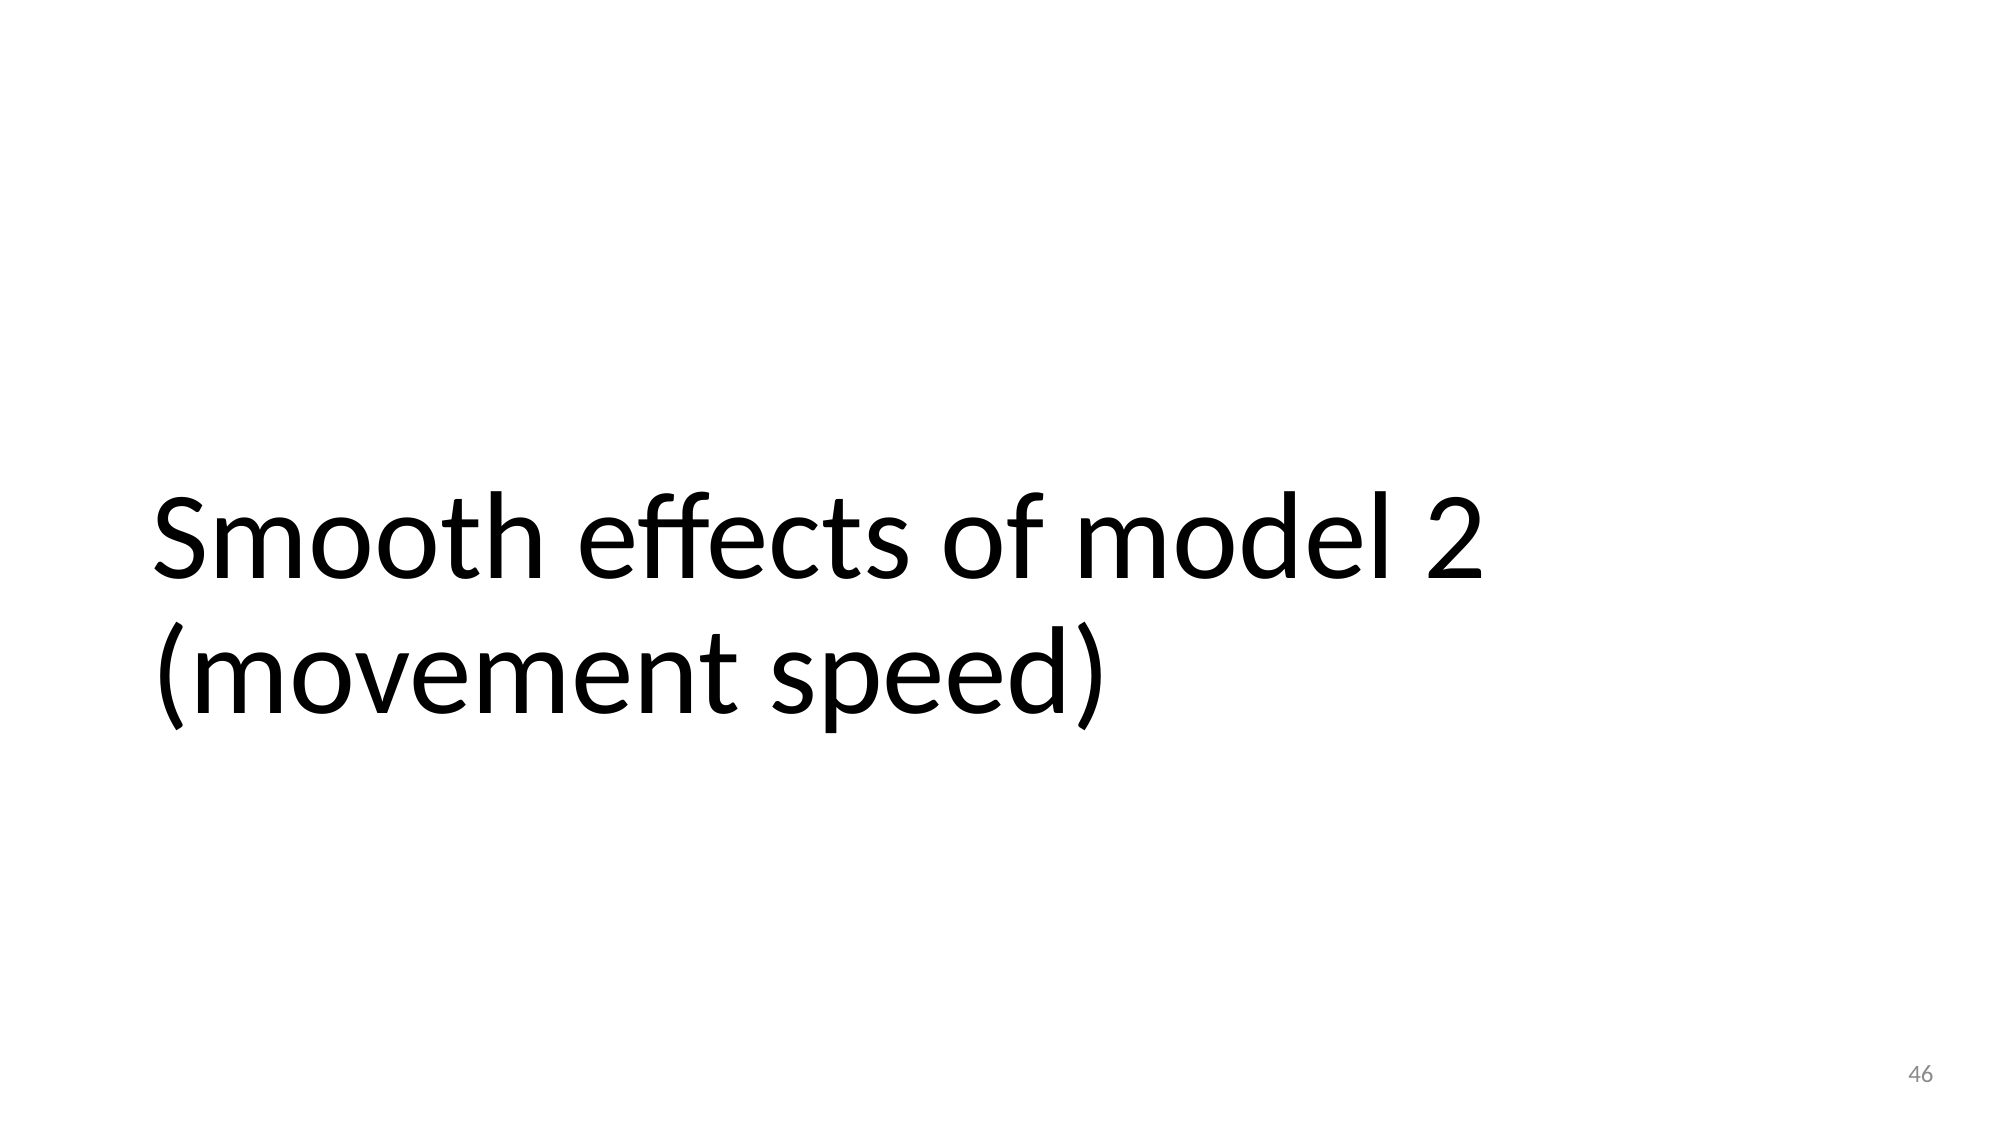

# Smooth effects of model 2 (movement speed)
46